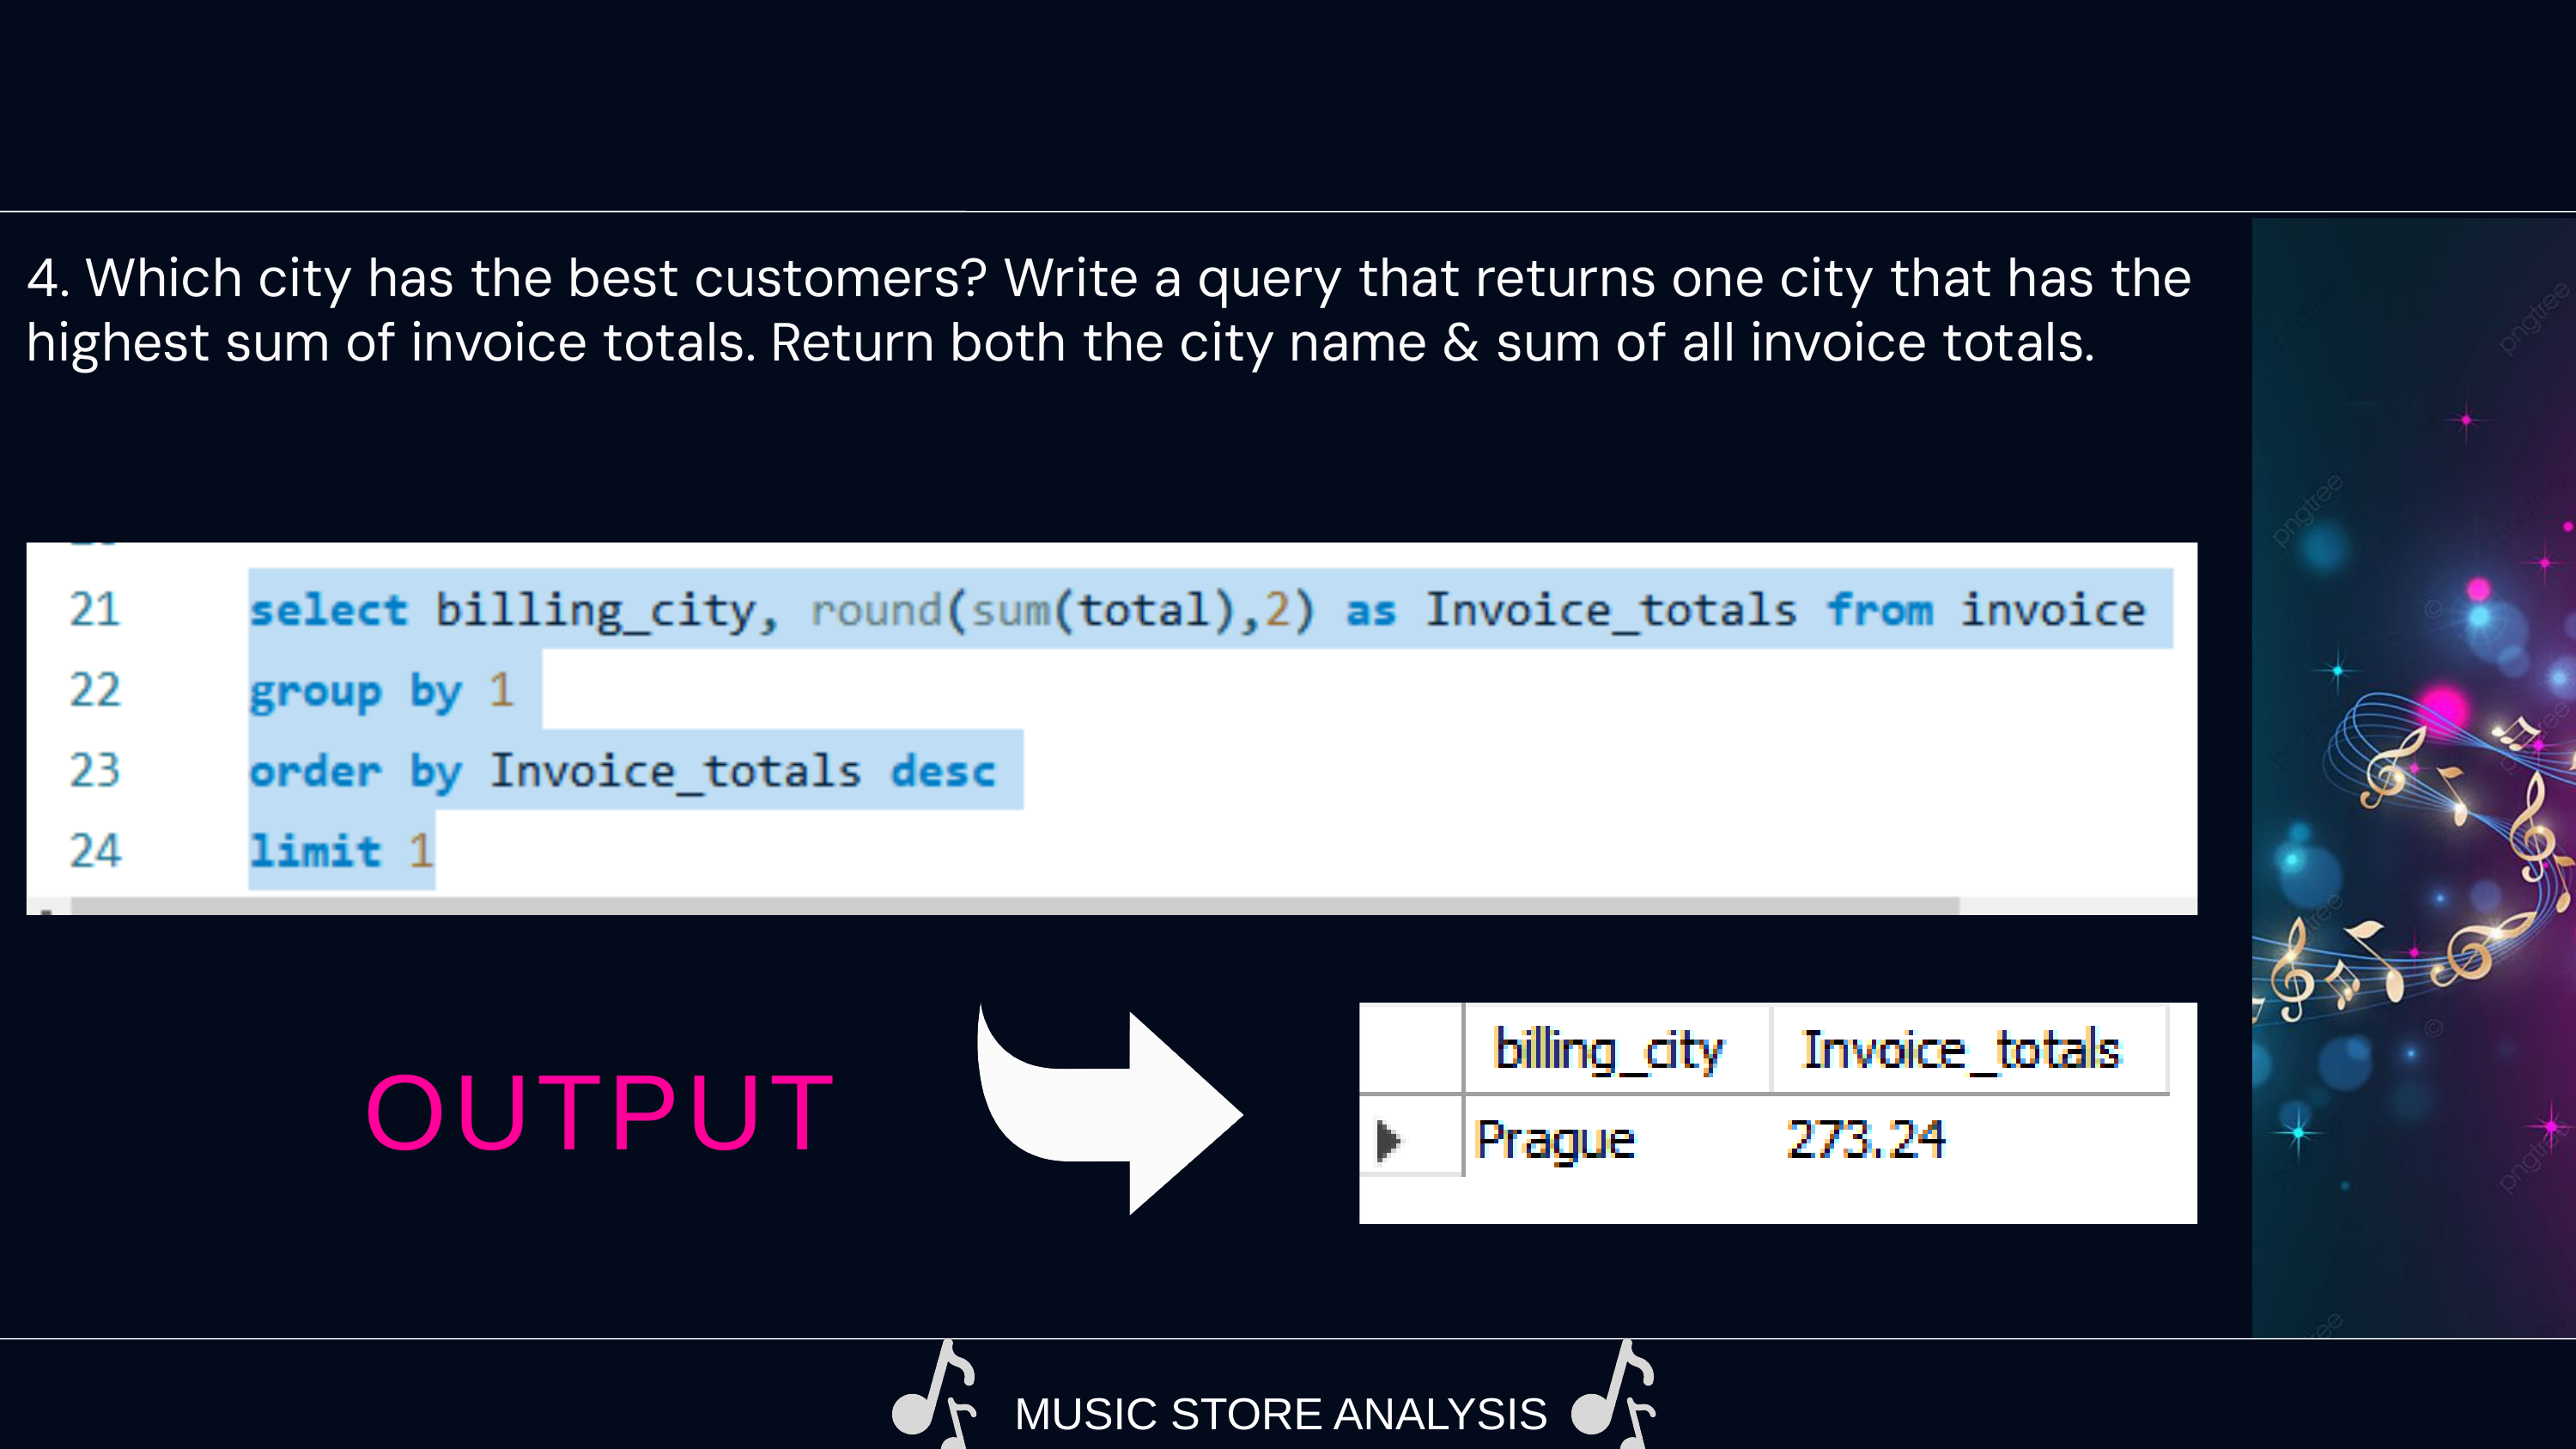

4. Which city has the best customers? Write a query that returns one city that has the highest sum of invoice totals. Return both the city name & sum of all invoice totals.

OUTPUT

MUSIC STORE ANALYSIS